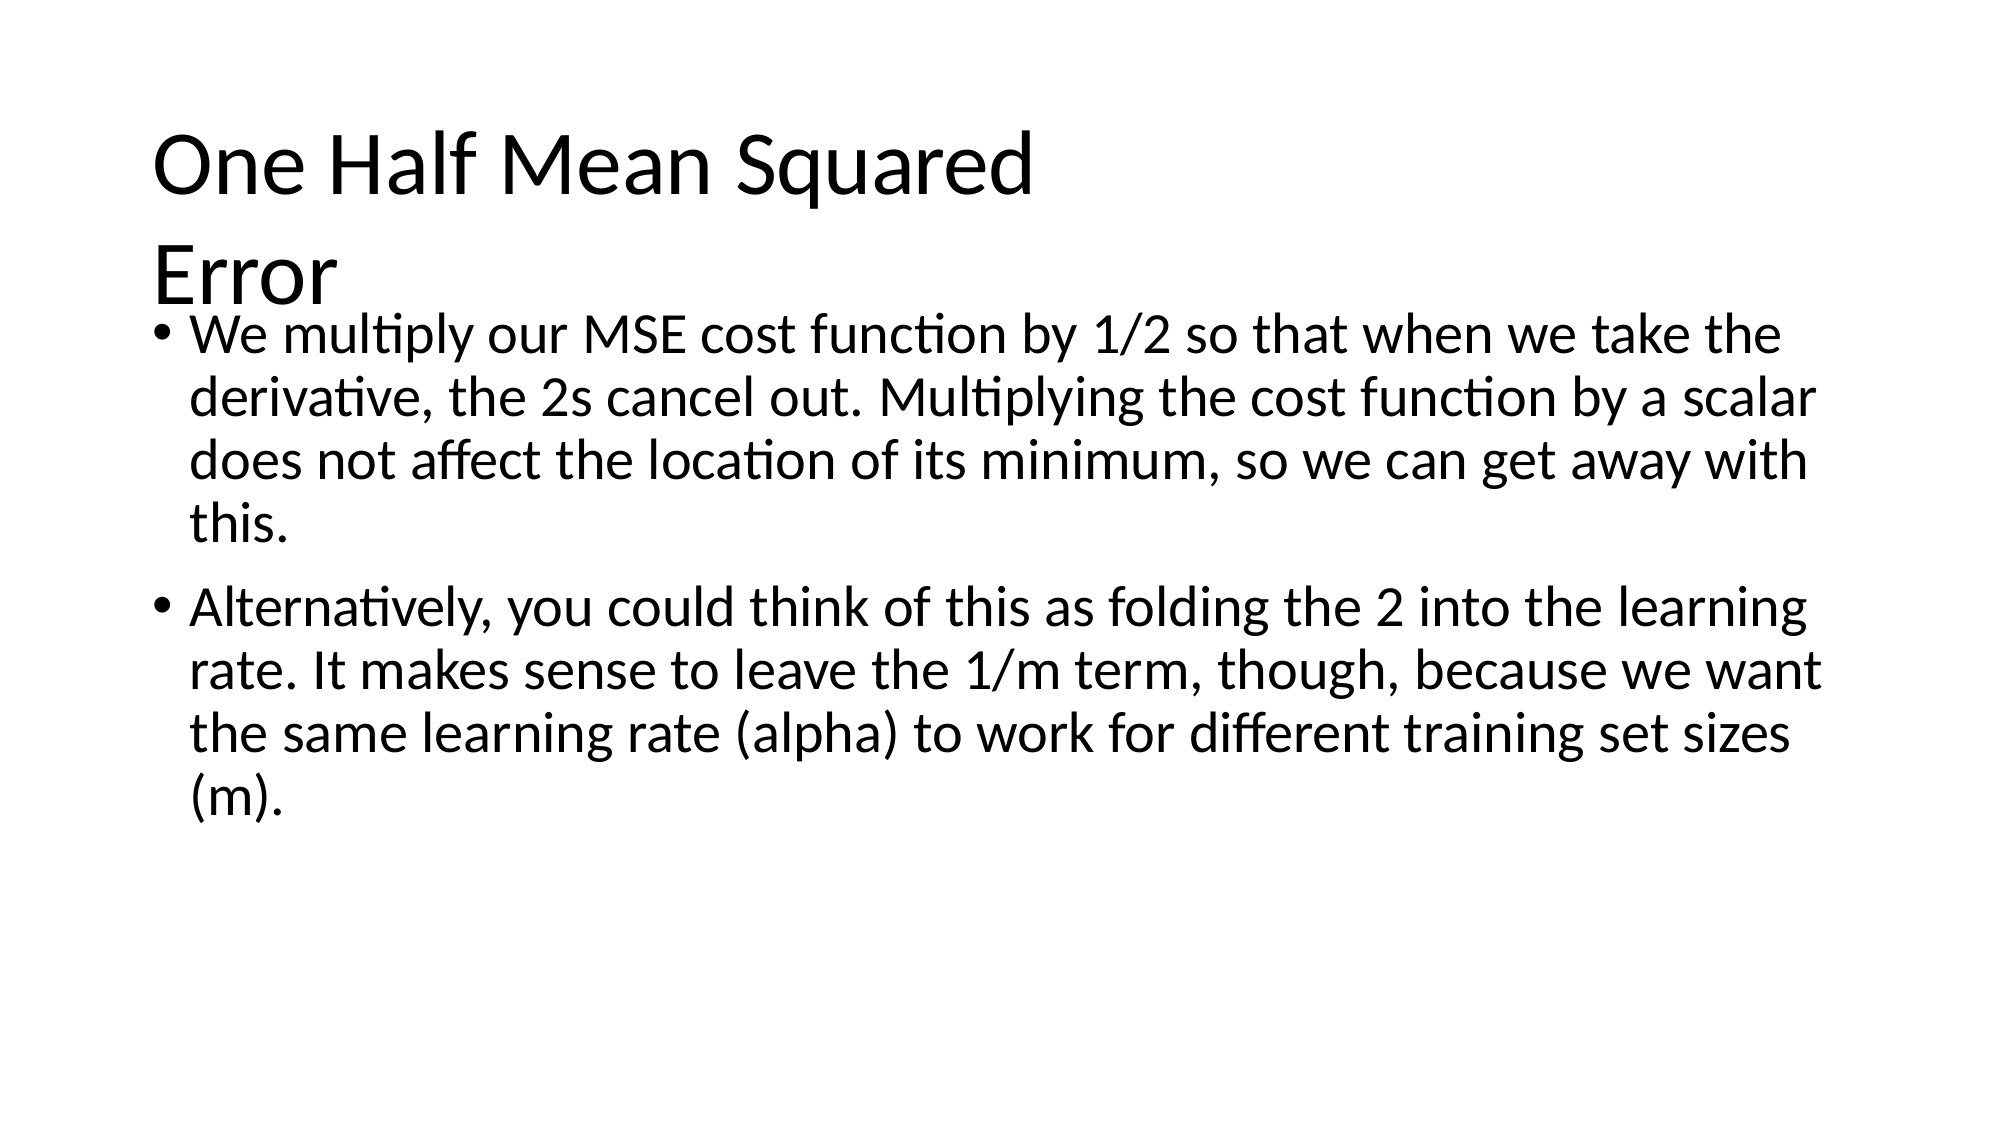

# One Half Mean Squared Error
We multiply our MSE cost function by 1/2 so that when we take the derivative, the 2s cancel out. Multiplying the cost function by a scalar does not affect the location of its minimum, so we can get away with this.
Alternatively, you could think of this as folding the 2 into the learning rate. It makes sense to leave the 1/m term, though, because we want the same learning rate (alpha) to work for different training set sizes (m).